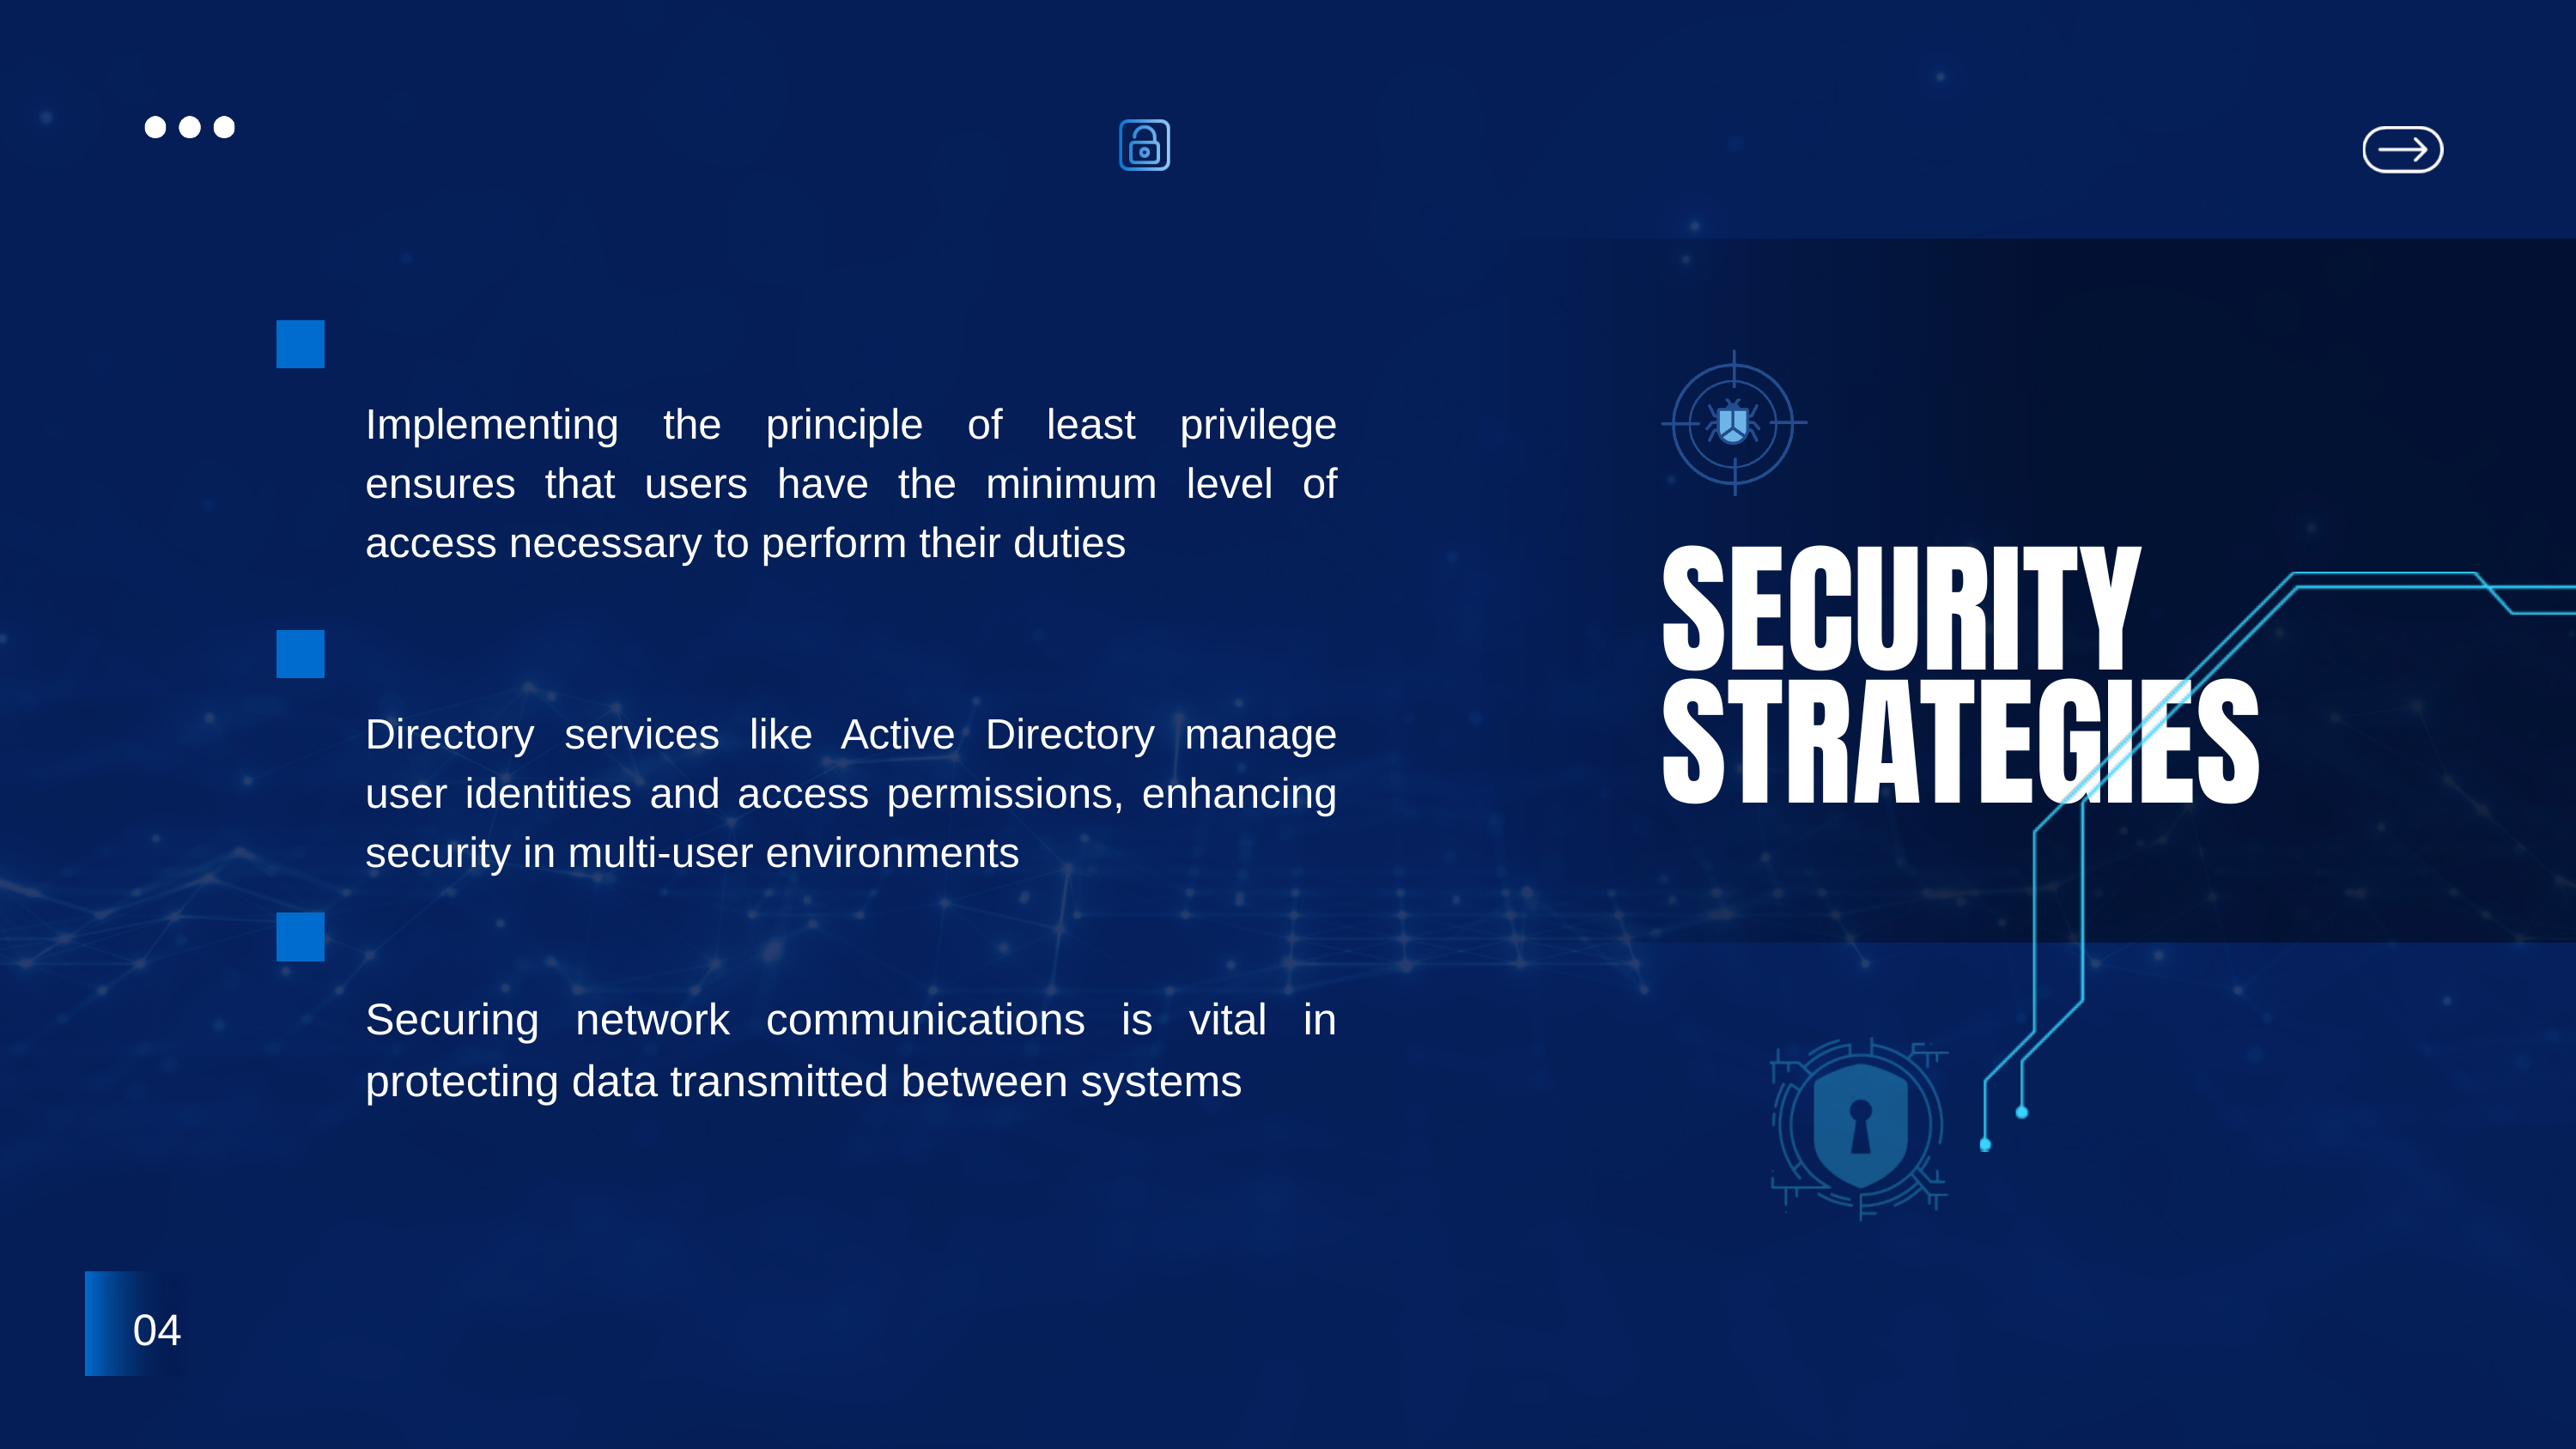

Implementing the principle of least privilege ensures that users have the minimum level of access necessary to perform their duties
SECURITY STRATEGIES

Directory services like Active Directory manage user identities and access permissions, enhancing security in multi-user environments

Securing network communications is vital in protecting data transmitted between systems

04